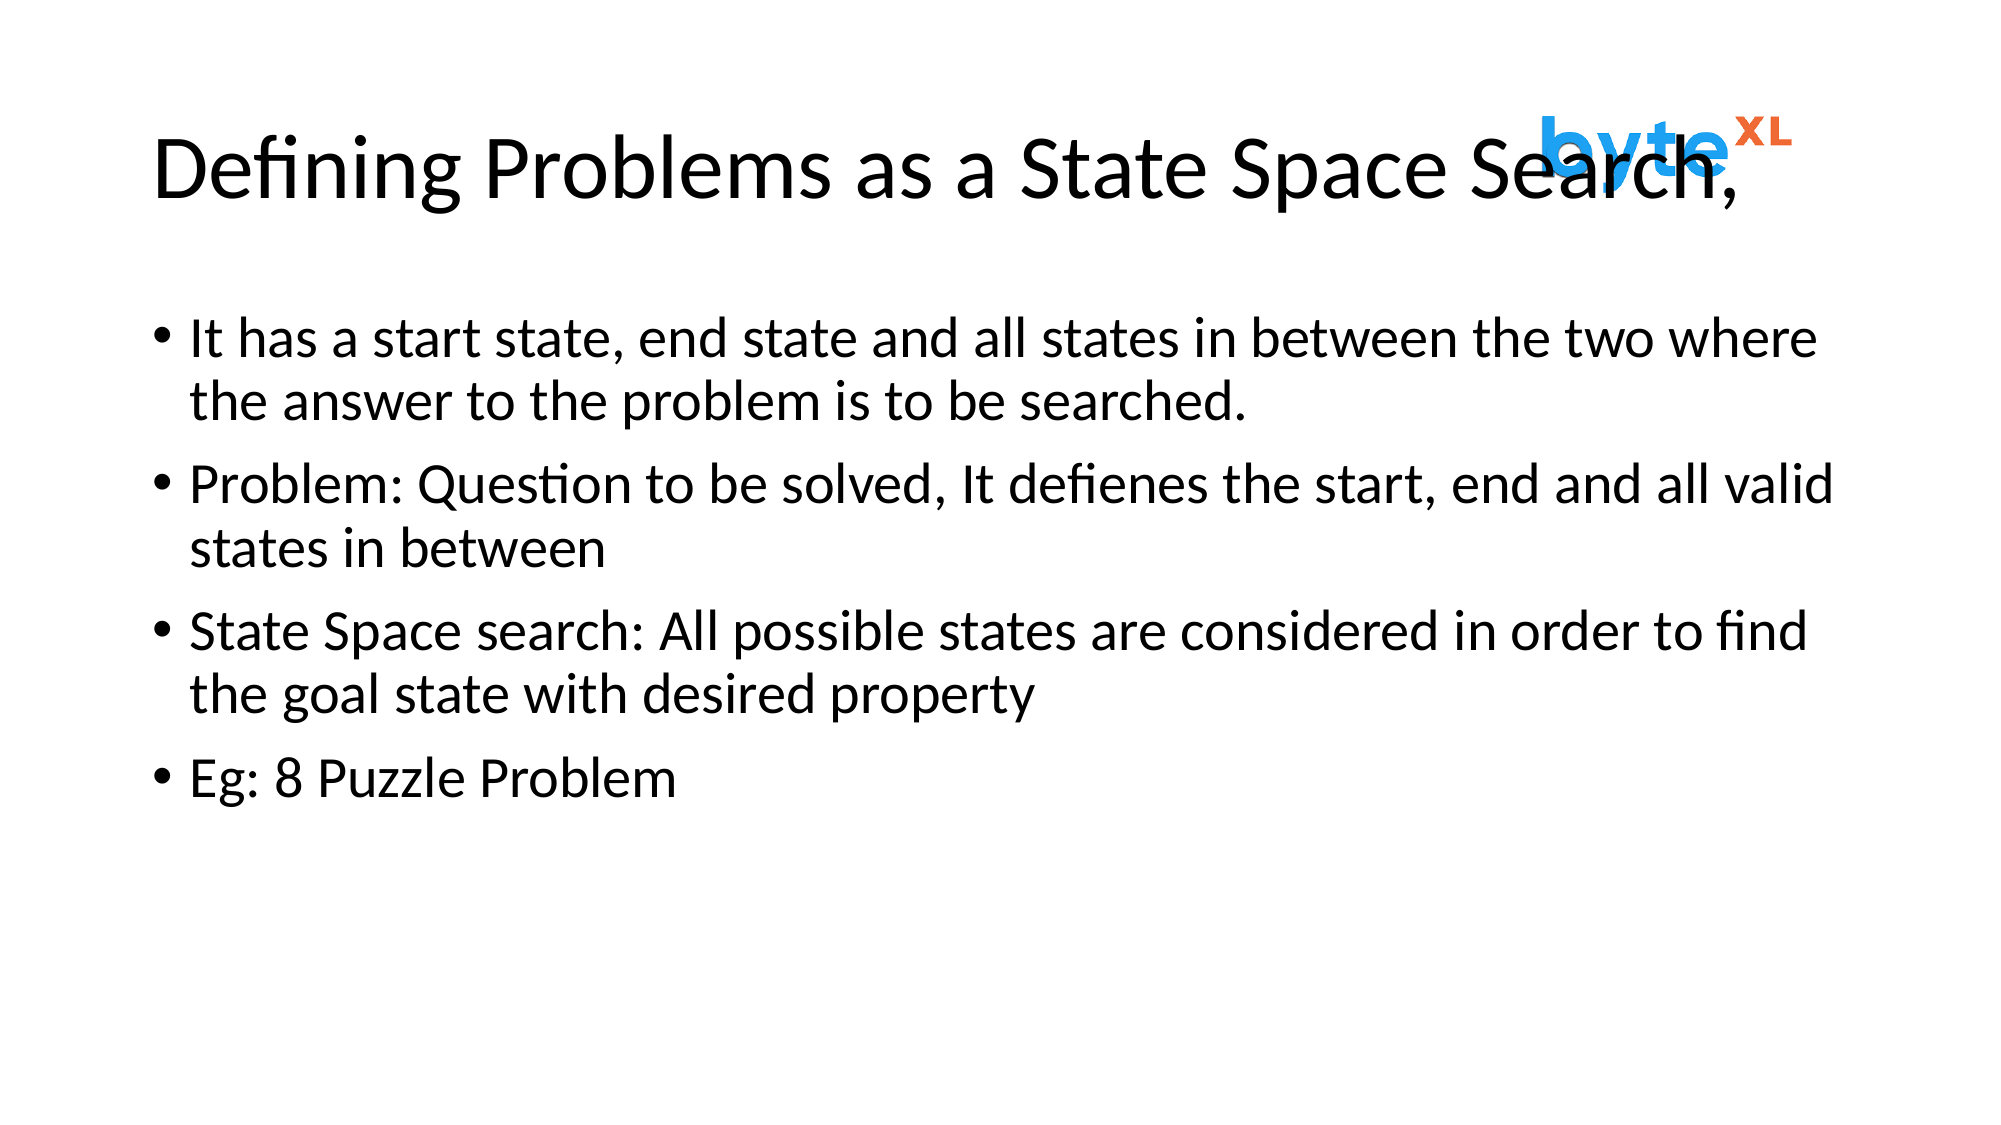

# Defining Problems as a State Space Search,
It has a start state, end state and all states in between the two where the answer to the problem is to be searched.
Problem: Question to be solved, It defienes the start, end and all valid states in between
State Space search: All possible states are considered in order to find the goal state with desired property
Eg: 8 Puzzle Problem